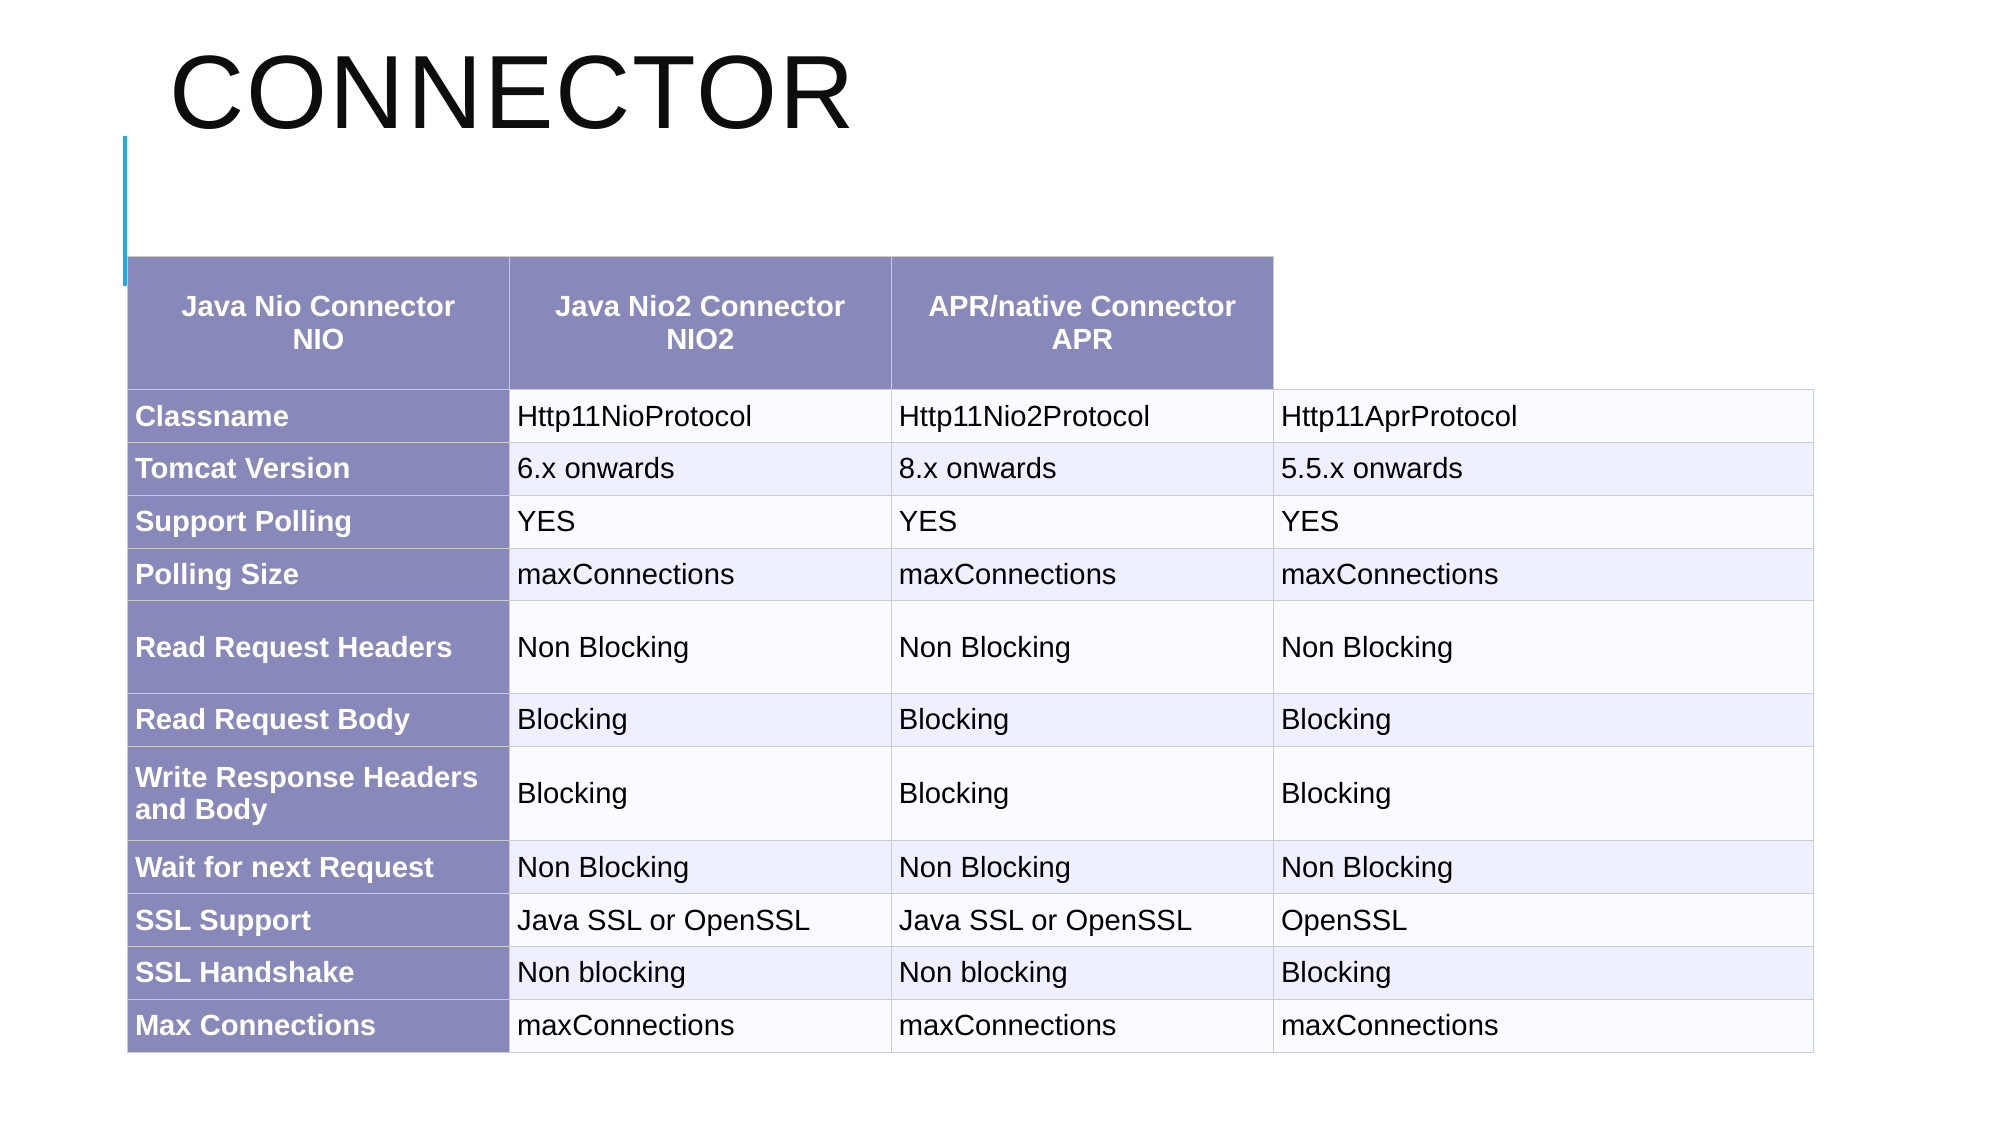

# connector
| Java Nio Connector NIO | Java Nio2 Connector NIO2 | APR/native Connector APR |  |
| --- | --- | --- | --- |
| Classname | Http11NioProtocol | Http11Nio2Protocol | Http11AprProtocol |
| Tomcat Version | 6.x onwards | 8.x onwards | 5.5.x onwards |
| Support Polling | YES | YES | YES |
| Polling Size | maxConnections | maxConnections | maxConnections |
| Read Request Headers | Non Blocking | Non Blocking | Non Blocking |
| Read Request Body | Blocking | Blocking | Blocking |
| Write Response Headers and Body | Blocking | Blocking | Blocking |
| Wait for next Request | Non Blocking | Non Blocking | Non Blocking |
| SSL Support | Java SSL or OpenSSL | Java SSL or OpenSSL | OpenSSL |
| SSL Handshake | Non blocking | Non blocking | Blocking |
| Max Connections | maxConnections | maxConnections | maxConnections |